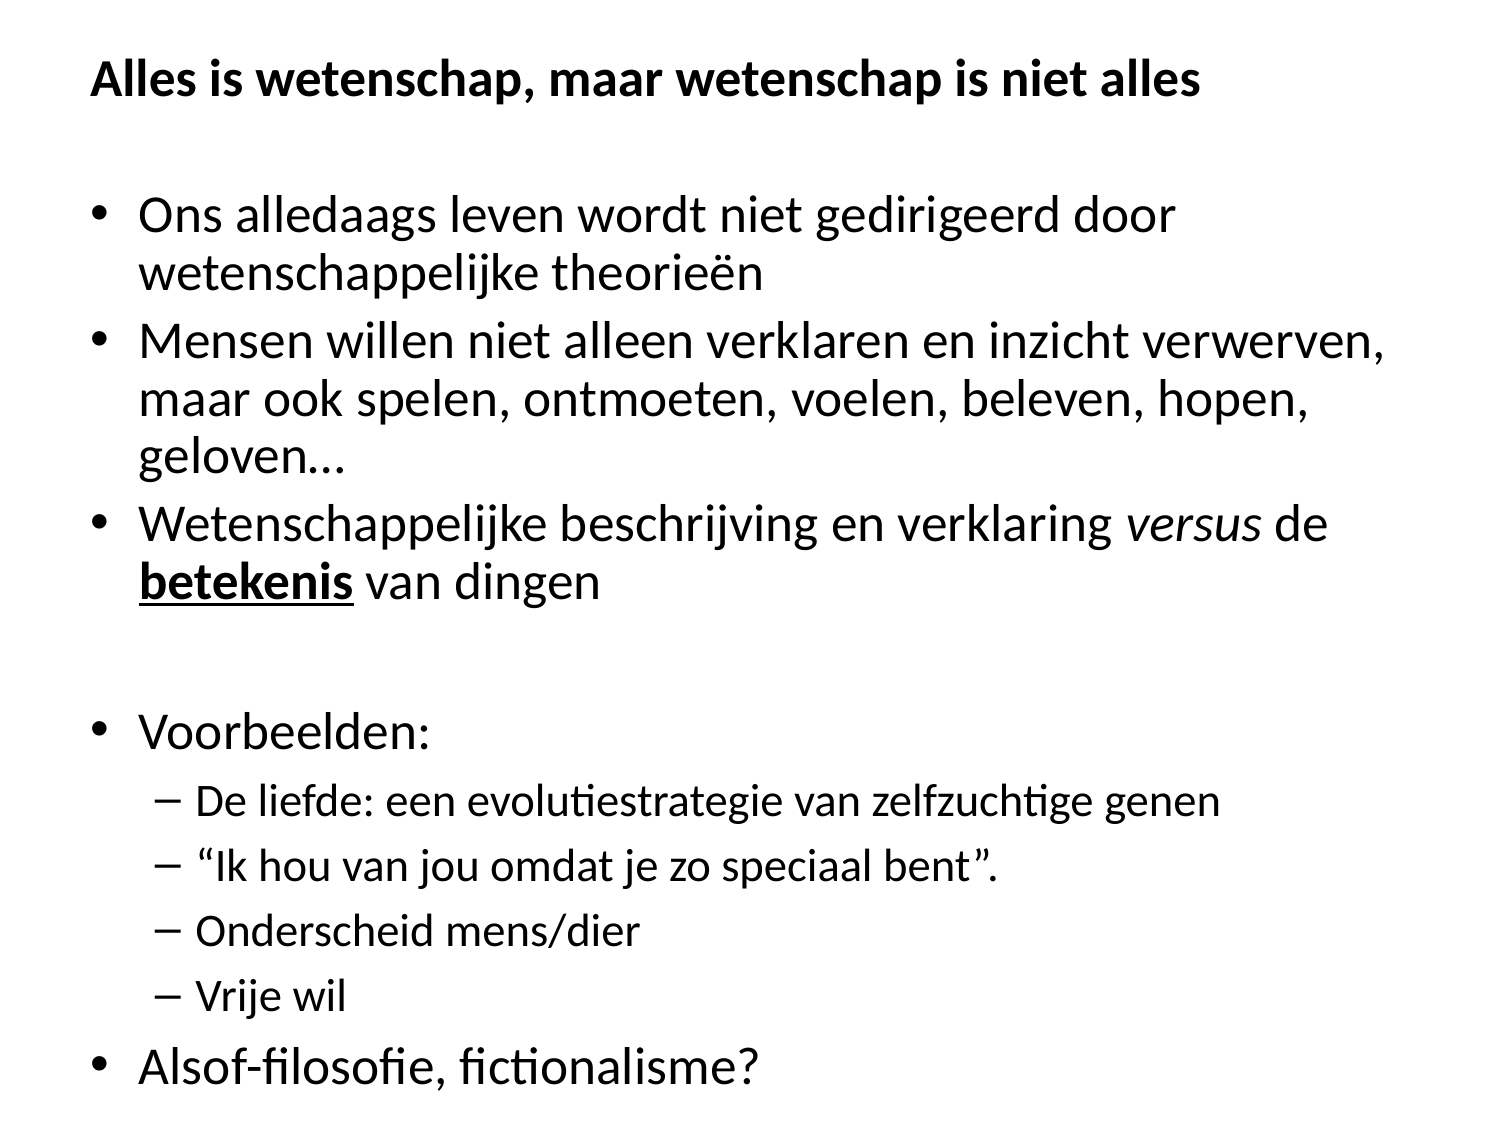

Alles is wetenschap, maar wetenschap is niet alles

Ons alledaags leven wordt niet gedirigeerd door wetenschappelijke theorieën
Mensen willen niet alleen verklaren en inzicht verwerven, maar ook spelen, ontmoeten, voelen, beleven, hopen, geloven…
Wetenschappelijke beschrijving en verklaring versus de betekenis van dingen

Voorbeelden:
De liefde: een evolutiestrategie van zelfzuchtige genen
“Ik hou van jou omdat je zo speciaal bent”.
Onderscheid mens/dier
Vrije wil
Alsof-filosofie, fictionalisme?